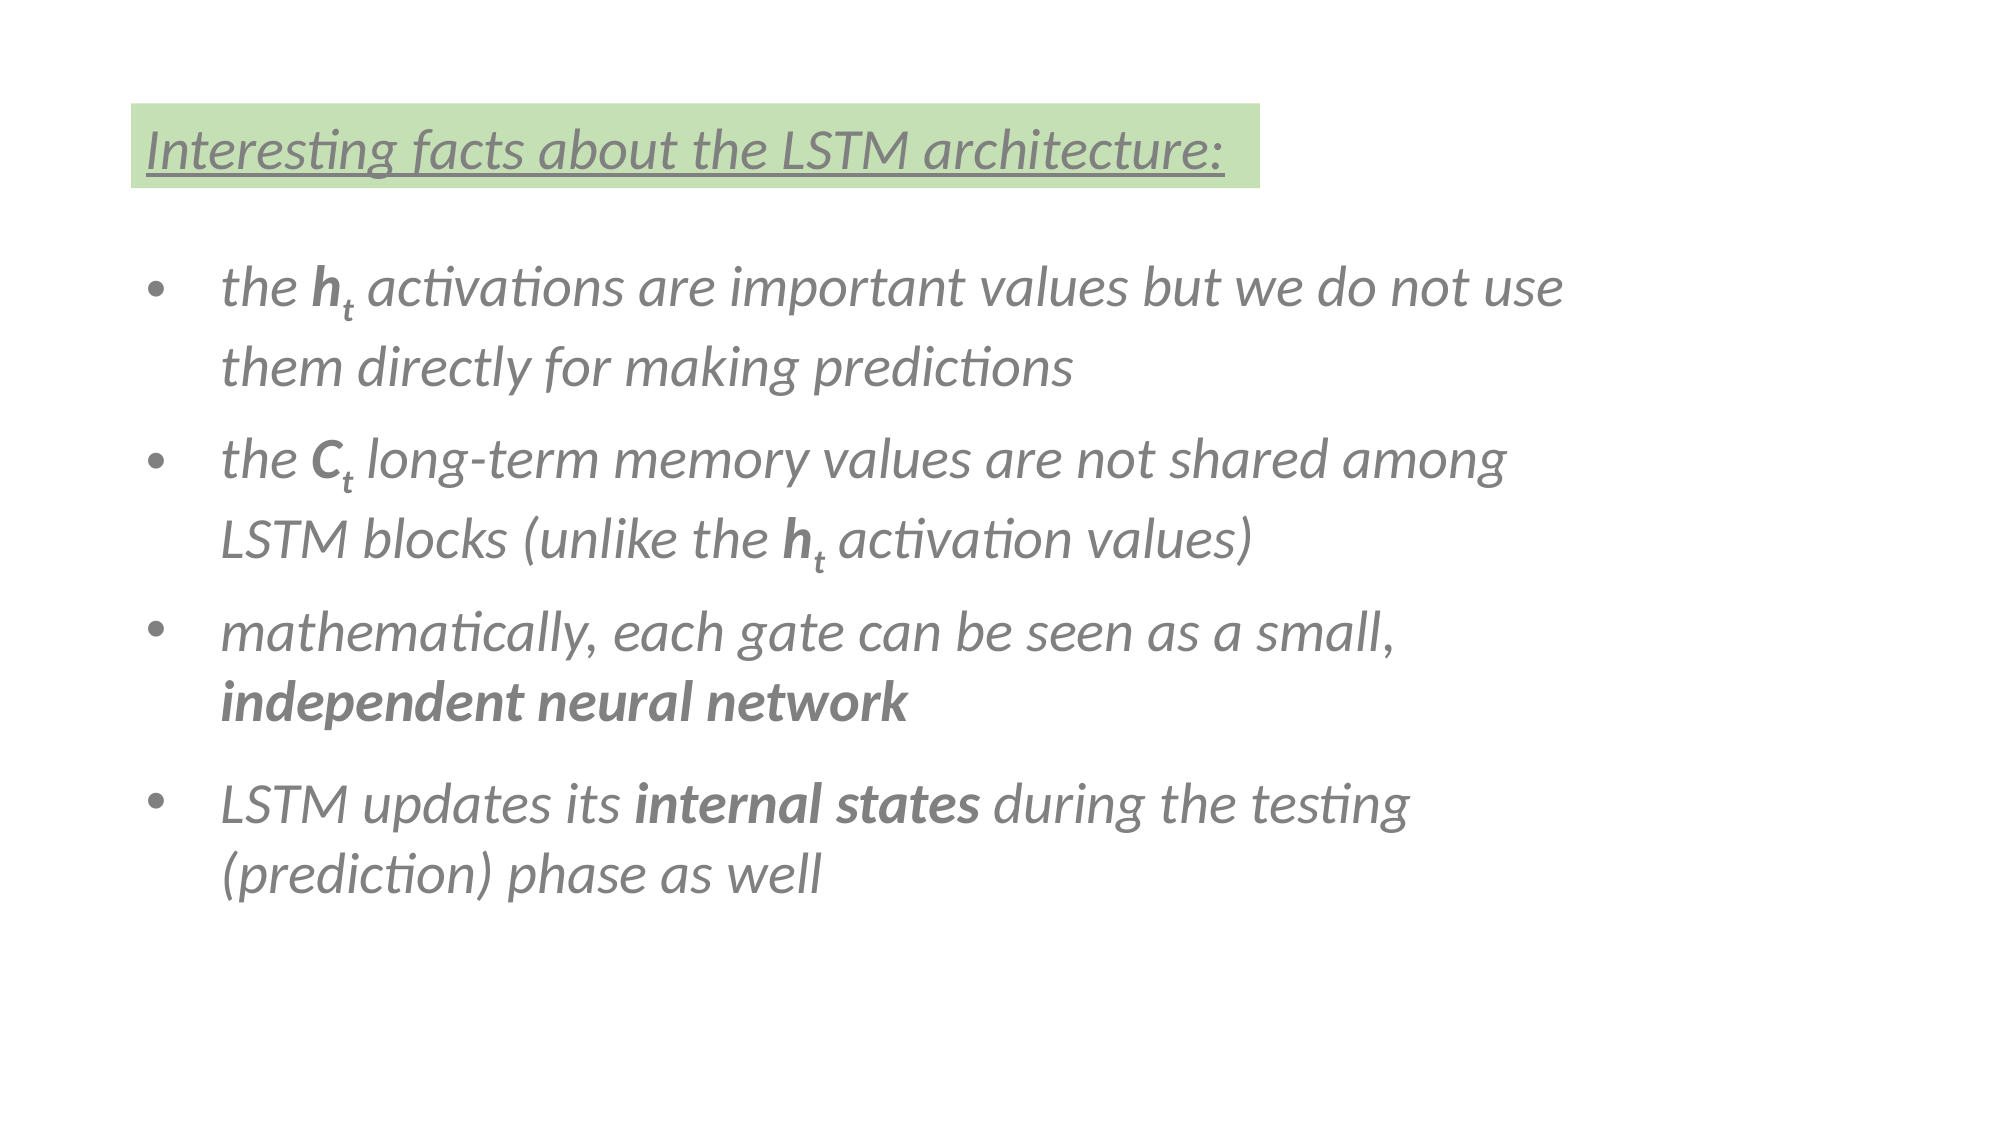

Interesting facts about the LSTM architecture:
the ht activations are important values but we do not use them directly for making predictions
the Ct long-term memory values are not shared among LSTM blocks (unlike the ht activation values)
mathematically, each gate can be seen as a small, independent neural network
LSTM updates its internal states during the testing (prediction) phase as well